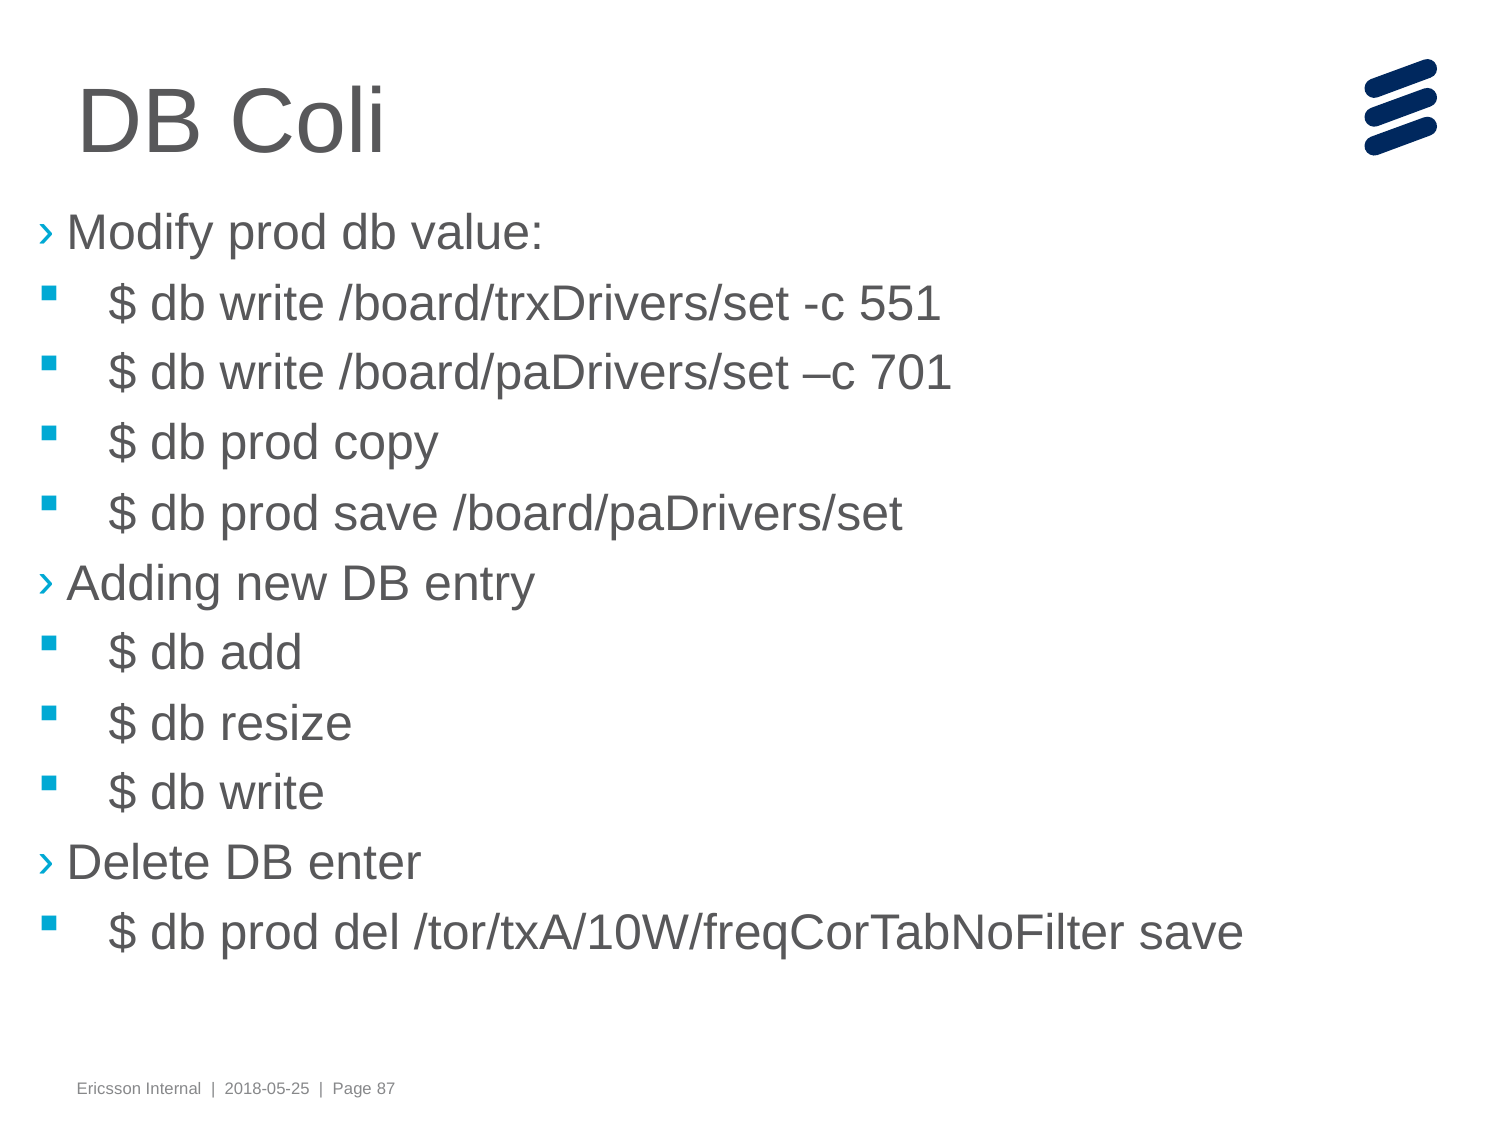

# DB Coli
Modify prod db value:
   $ db write /board/trxDrivers/set -c 551
   $ db write /board/paDrivers/set –c 701
   $ db prod copy
   $ db prod save /board/paDrivers/set
Adding new DB entry
   $ db add
   $ db resize
   $ db write
Delete DB enter
   $ db prod del /tor/txA/10W/freqCorTabNoFilter save